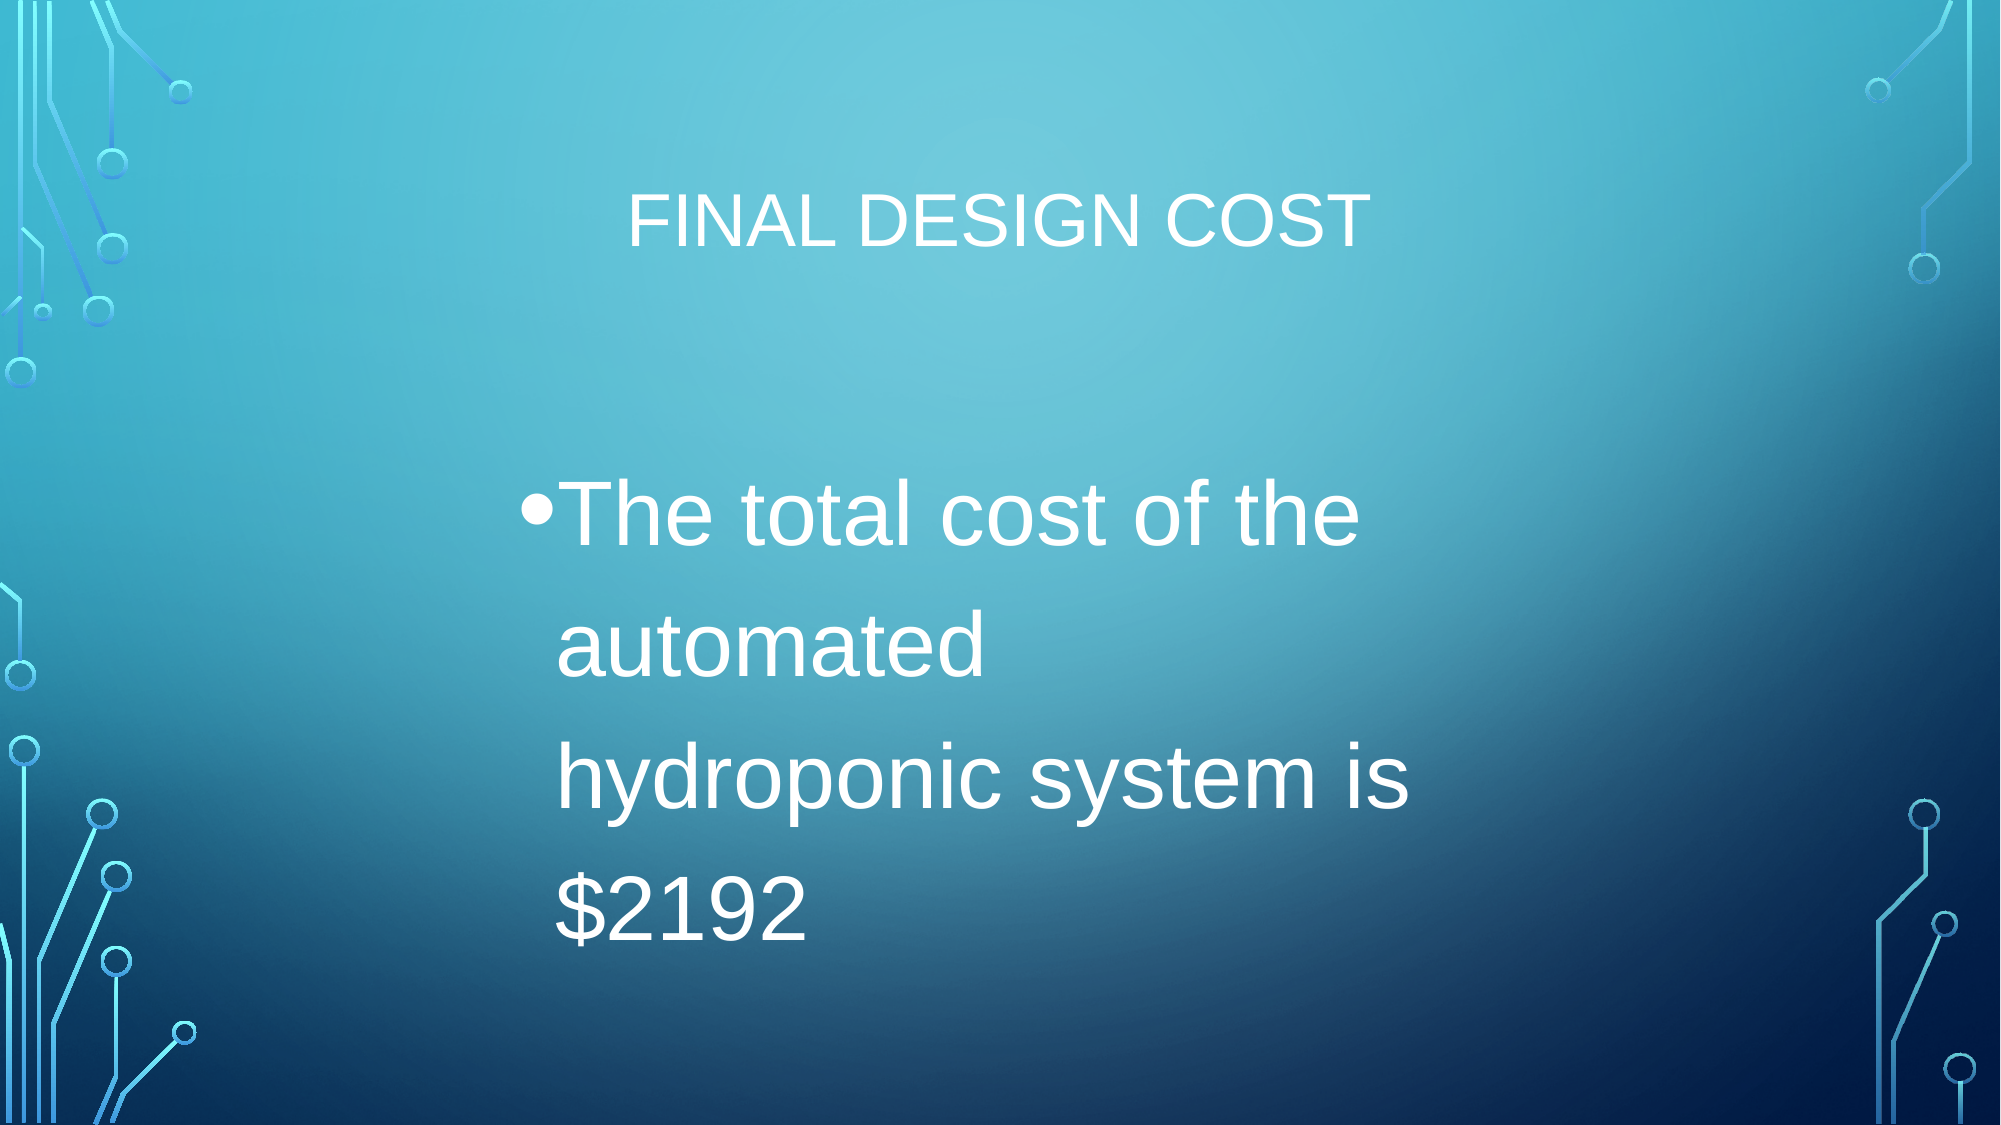

# Final design cost
The total cost of the automated hydroponic system is $2192